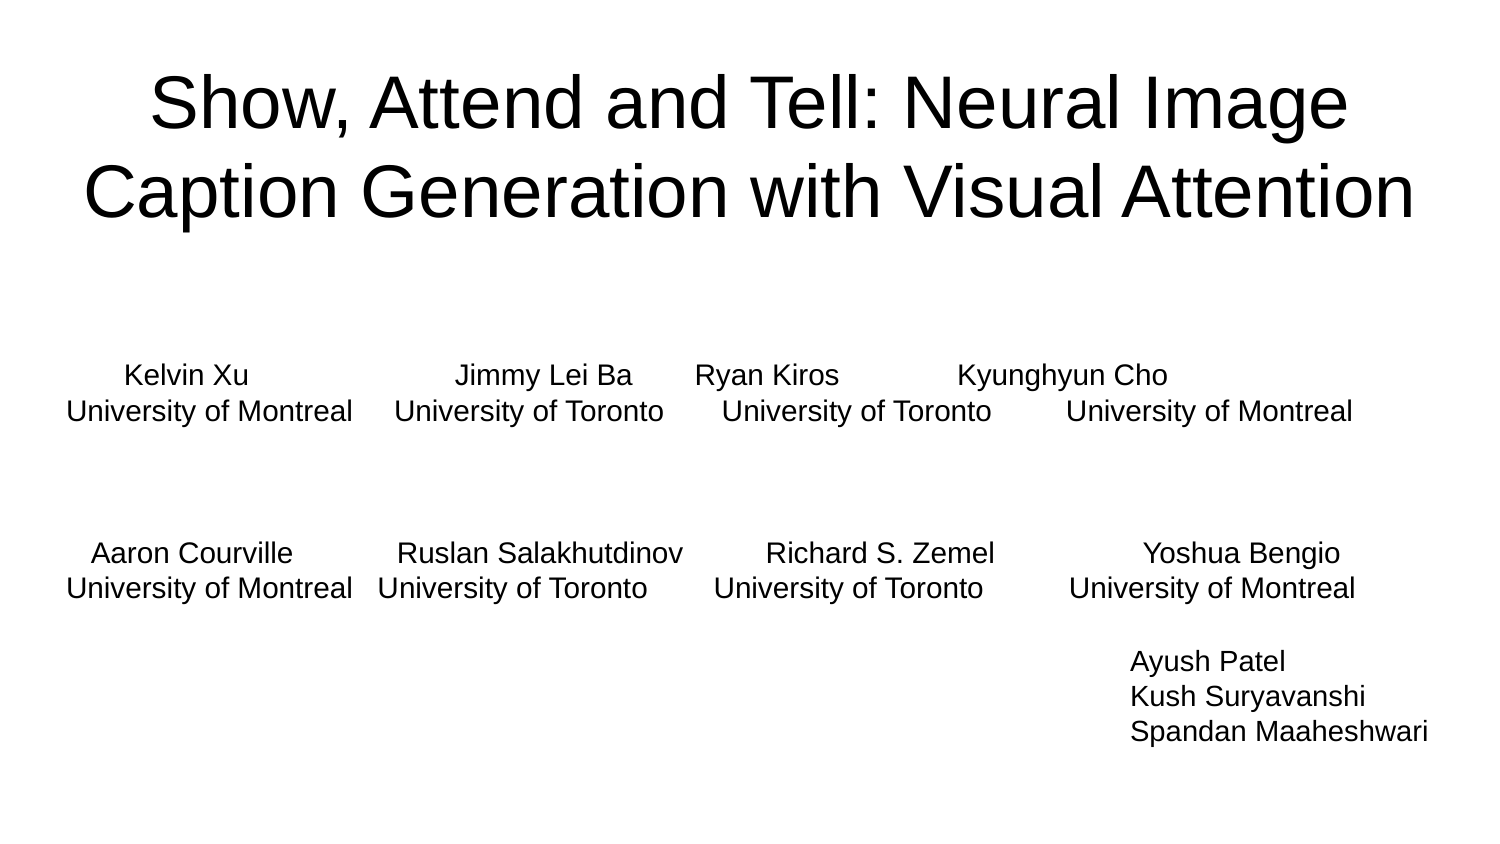

# Show, Attend and Tell: Neural Image Caption Generation with Visual Attention
       Kelvin Xu                         Jimmy Lei Ba 	  Ryan Kiros 	      Kyunghyun Cho
University of Montreal     University of Toronto       University of Toronto         University of Montreal

   Aaron Courville 	   Ruslan Salakhutdinov          Richard S. Zemel                  Yoshua Bengio
University of Montreal   University of Toronto        University of Toronto	 University of Montreal

Ayush Patel
Kush Suryavanshi
Spandan Maaheshwari